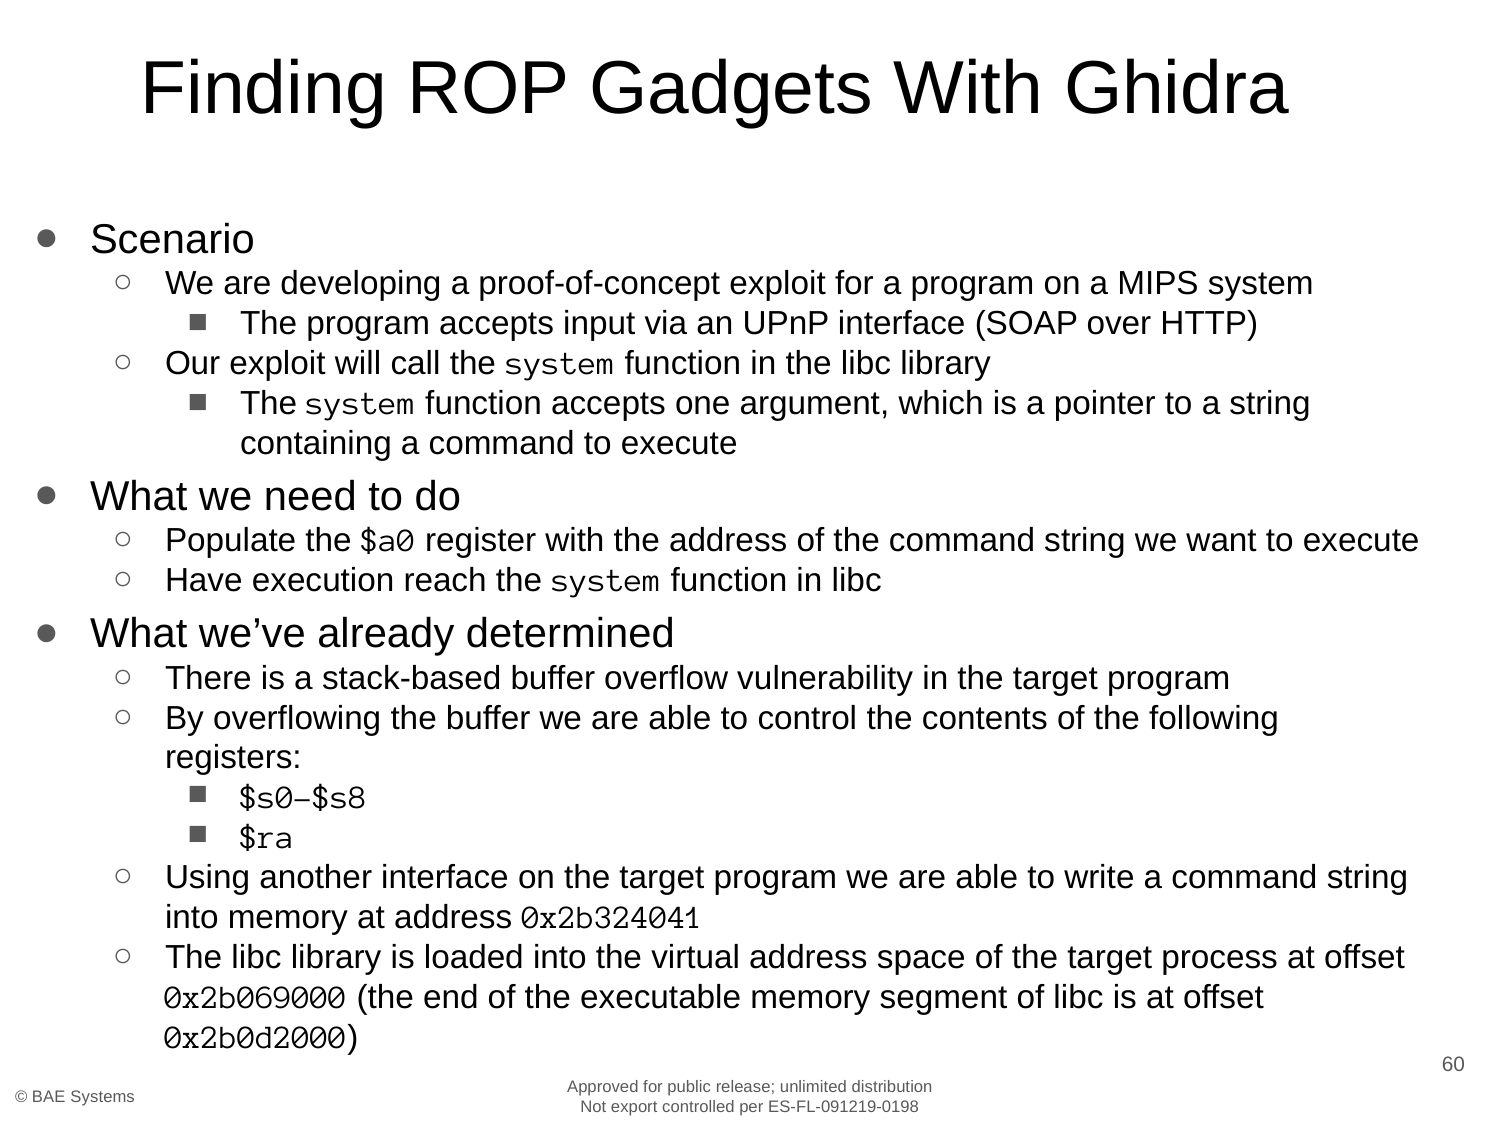

# Finding ROP Gadgets With Ghidra
Scenario
We are developing a proof-of-concept exploit for a program on a MIPS system
The program accepts input via an UPnP interface (SOAP over HTTP)
Our exploit will call the system function in the libc library
The system function accepts one argument, which is a pointer to a string containing a command to execute
What we need to do
Populate the $a0 register with the address of the command string we want to execute
Have execution reach the system function in libc
What we’ve already determined
There is a stack-based buffer overflow vulnerability in the target program
By overflowing the buffer we are able to control the contents of the following registers:
$s0-$s8
$ra
Using another interface on the target program we are able to write a command string into memory at address 0x2b324041
The libc library is loaded into the virtual address space of the target process at offset 0x2b069000 (the end of the executable memory segment of libc is at offset 0x2b0d2000)
60